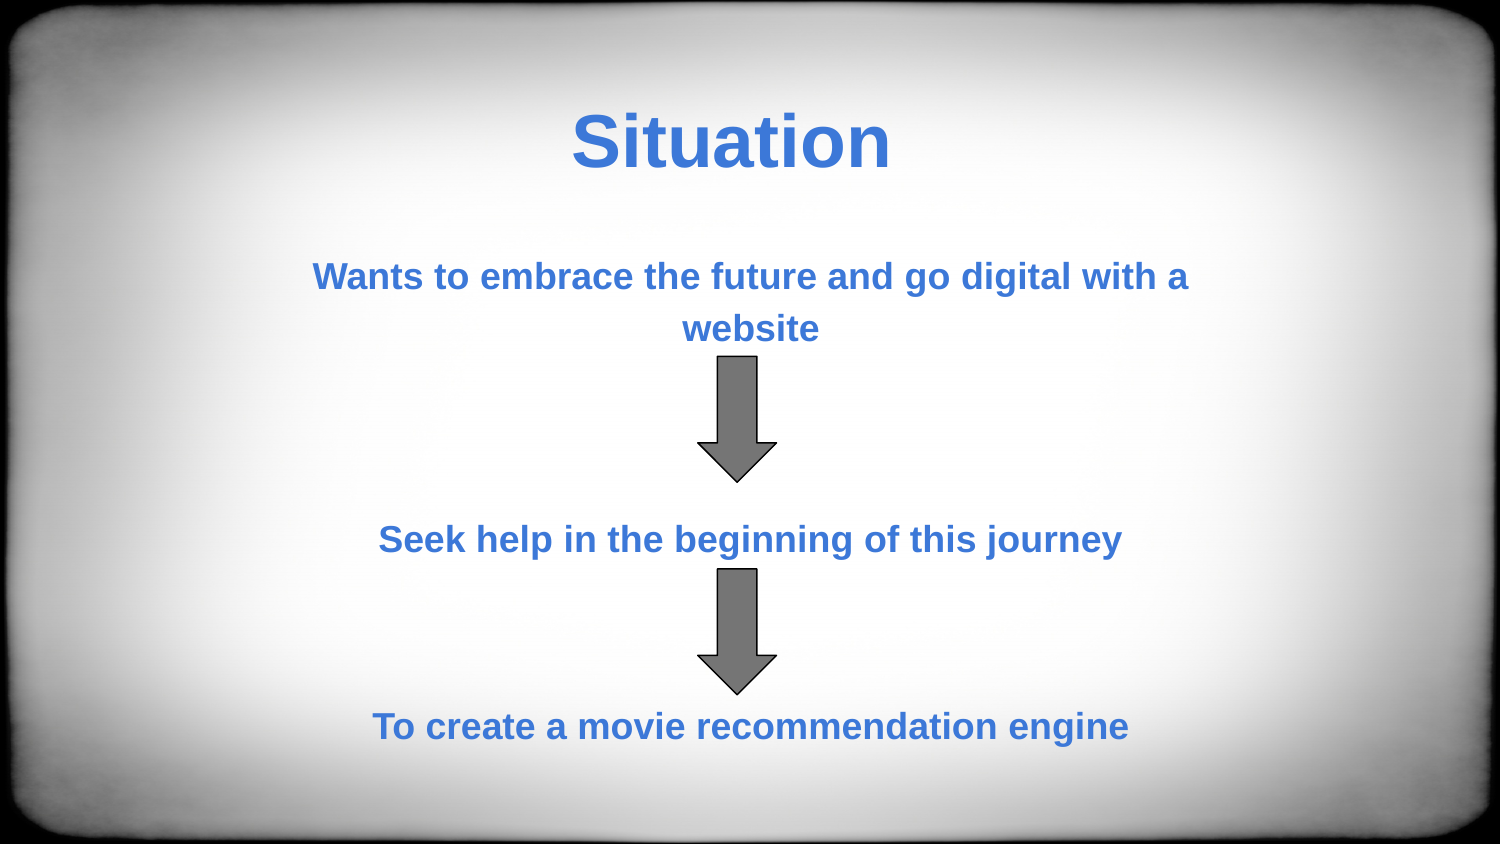

Situation
Wants to embrace the future and go digital with a website

Seek help in the beginning of this journey

To create a movie recommendation engine